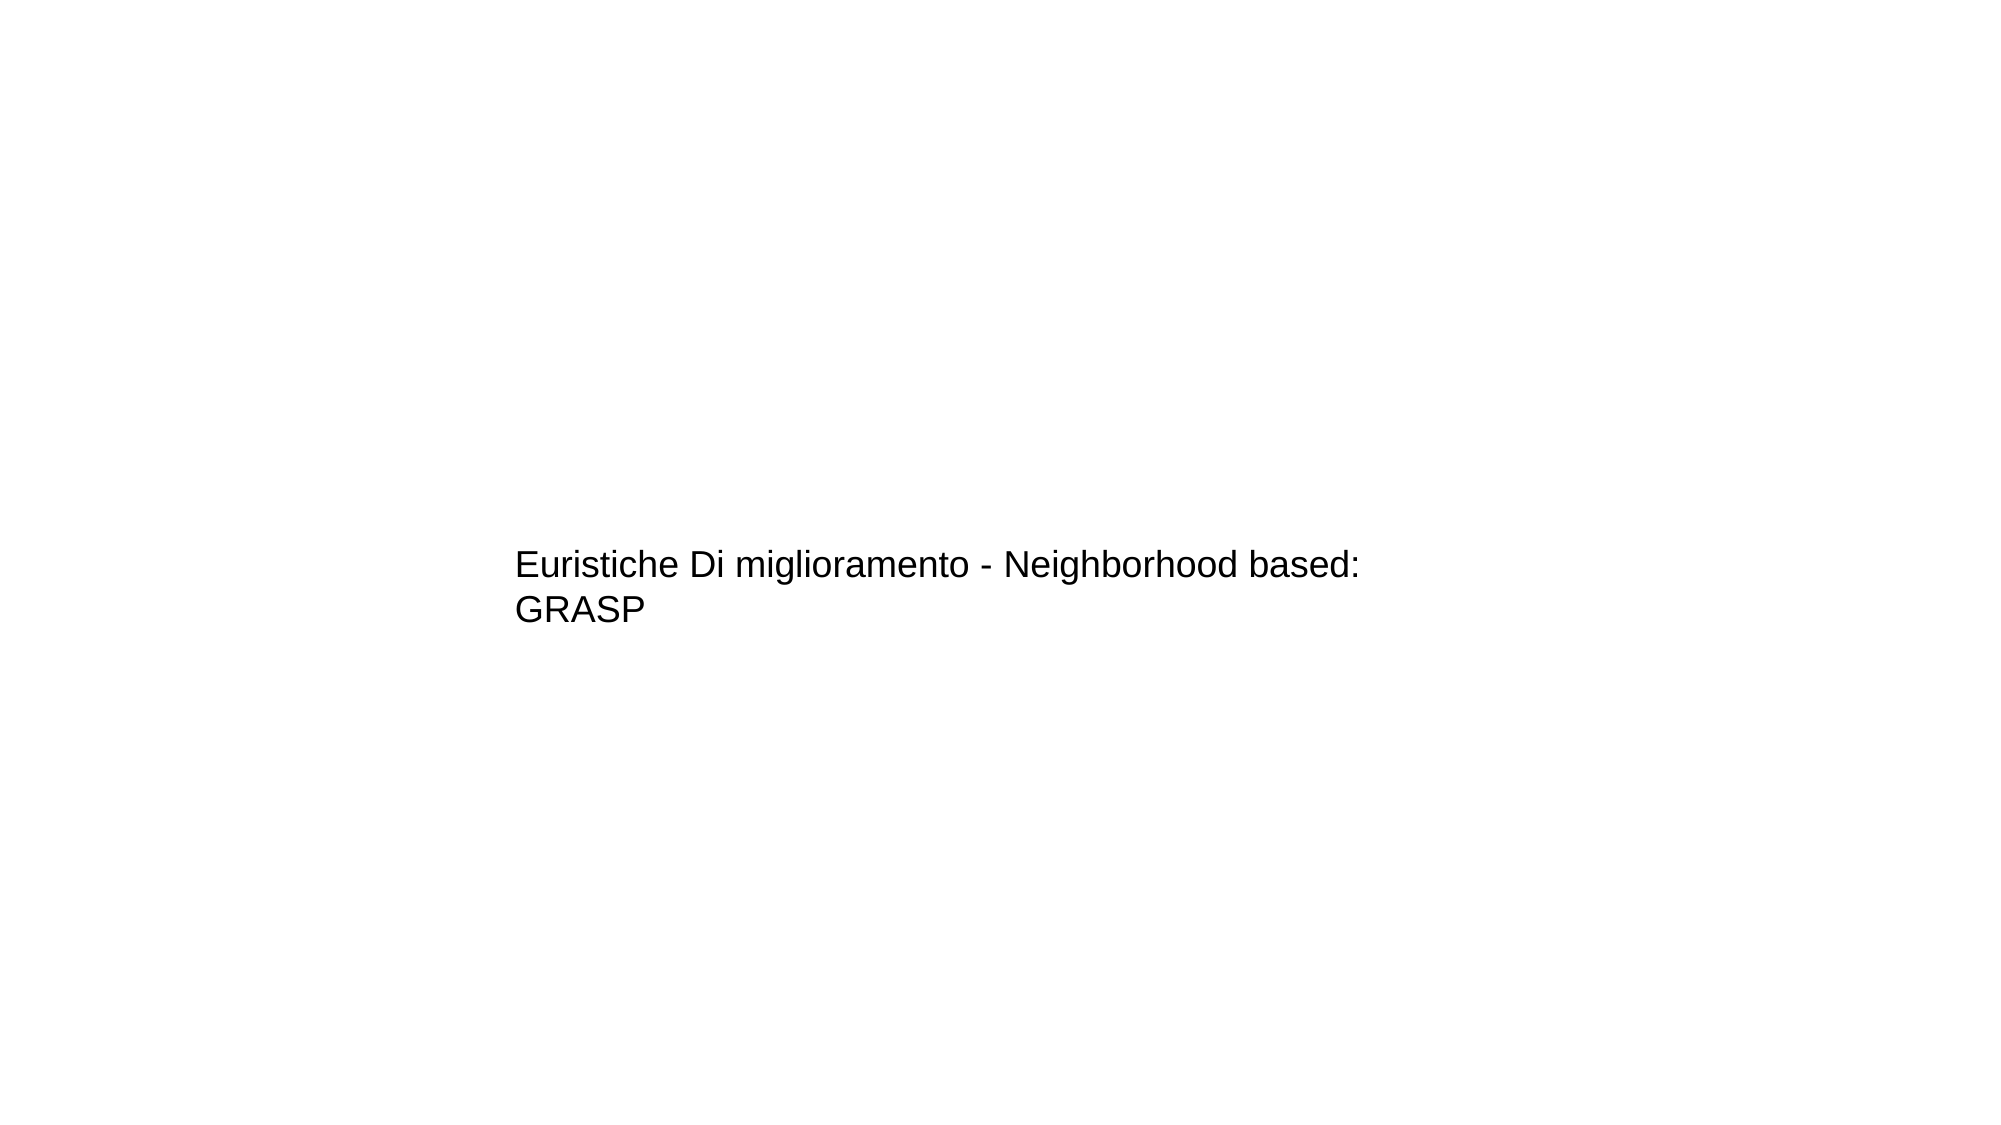

Euristiche Di miglioramento - Neighborhood based: GRASP